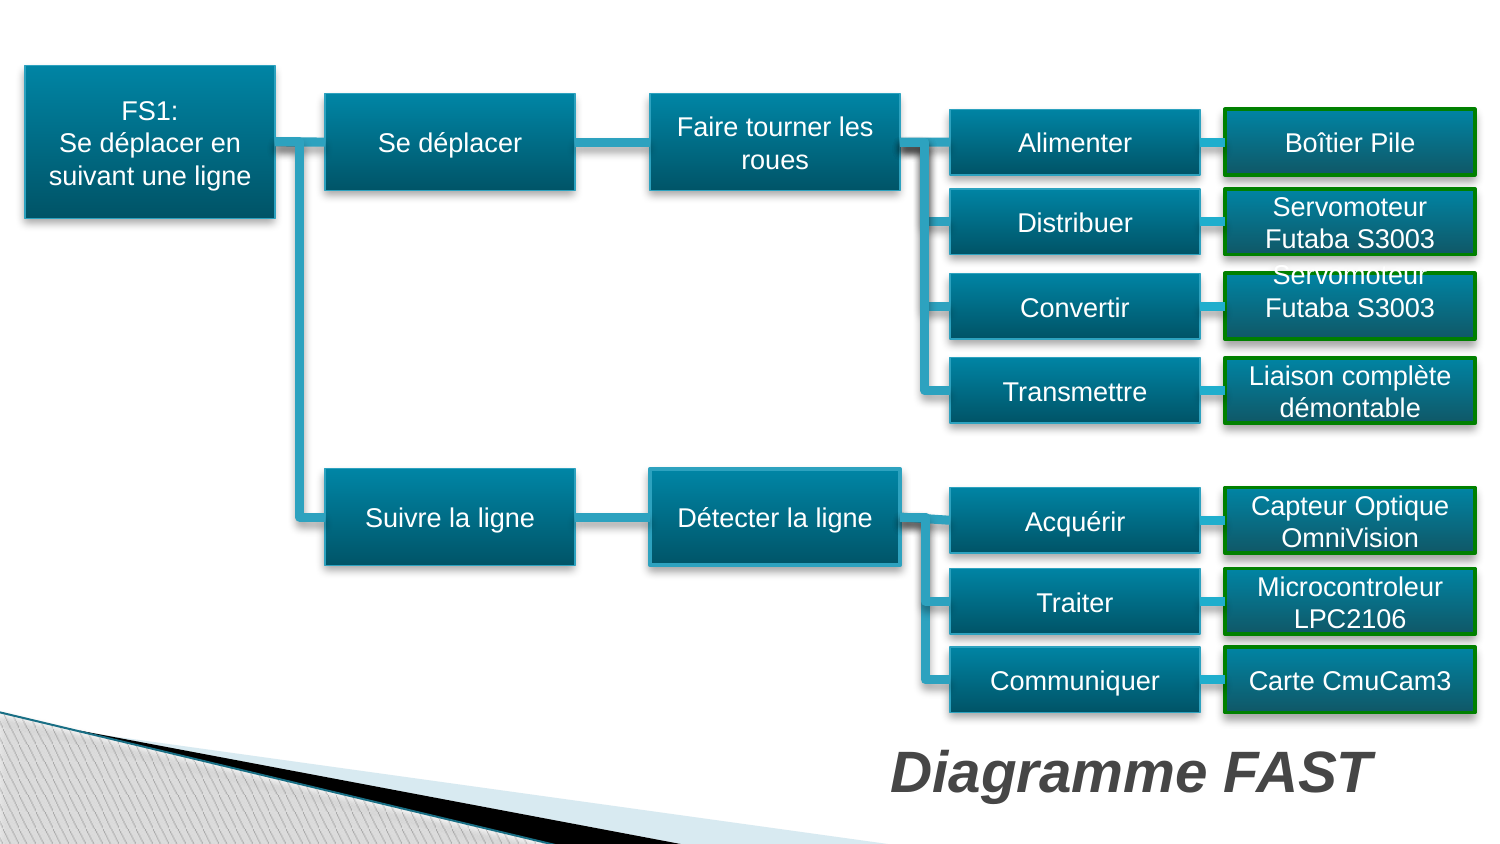

FS1:
Se déplacer en suivant une ligne
Se déplacer
Faire tourner les roues
Alimenter
Boîtier Pile
Distribuer
Servomoteur Futaba S3003
Convertir
Servomoteur Futaba S3003

Transmettre
Liaison complète démontable
Suivre la ligne
Détecter la ligne
Acquérir
Capteur Optique OmniVision
Traiter
Microcontroleur LPC2106
Communiquer
Carte CmuCam3
Diagramme FAST